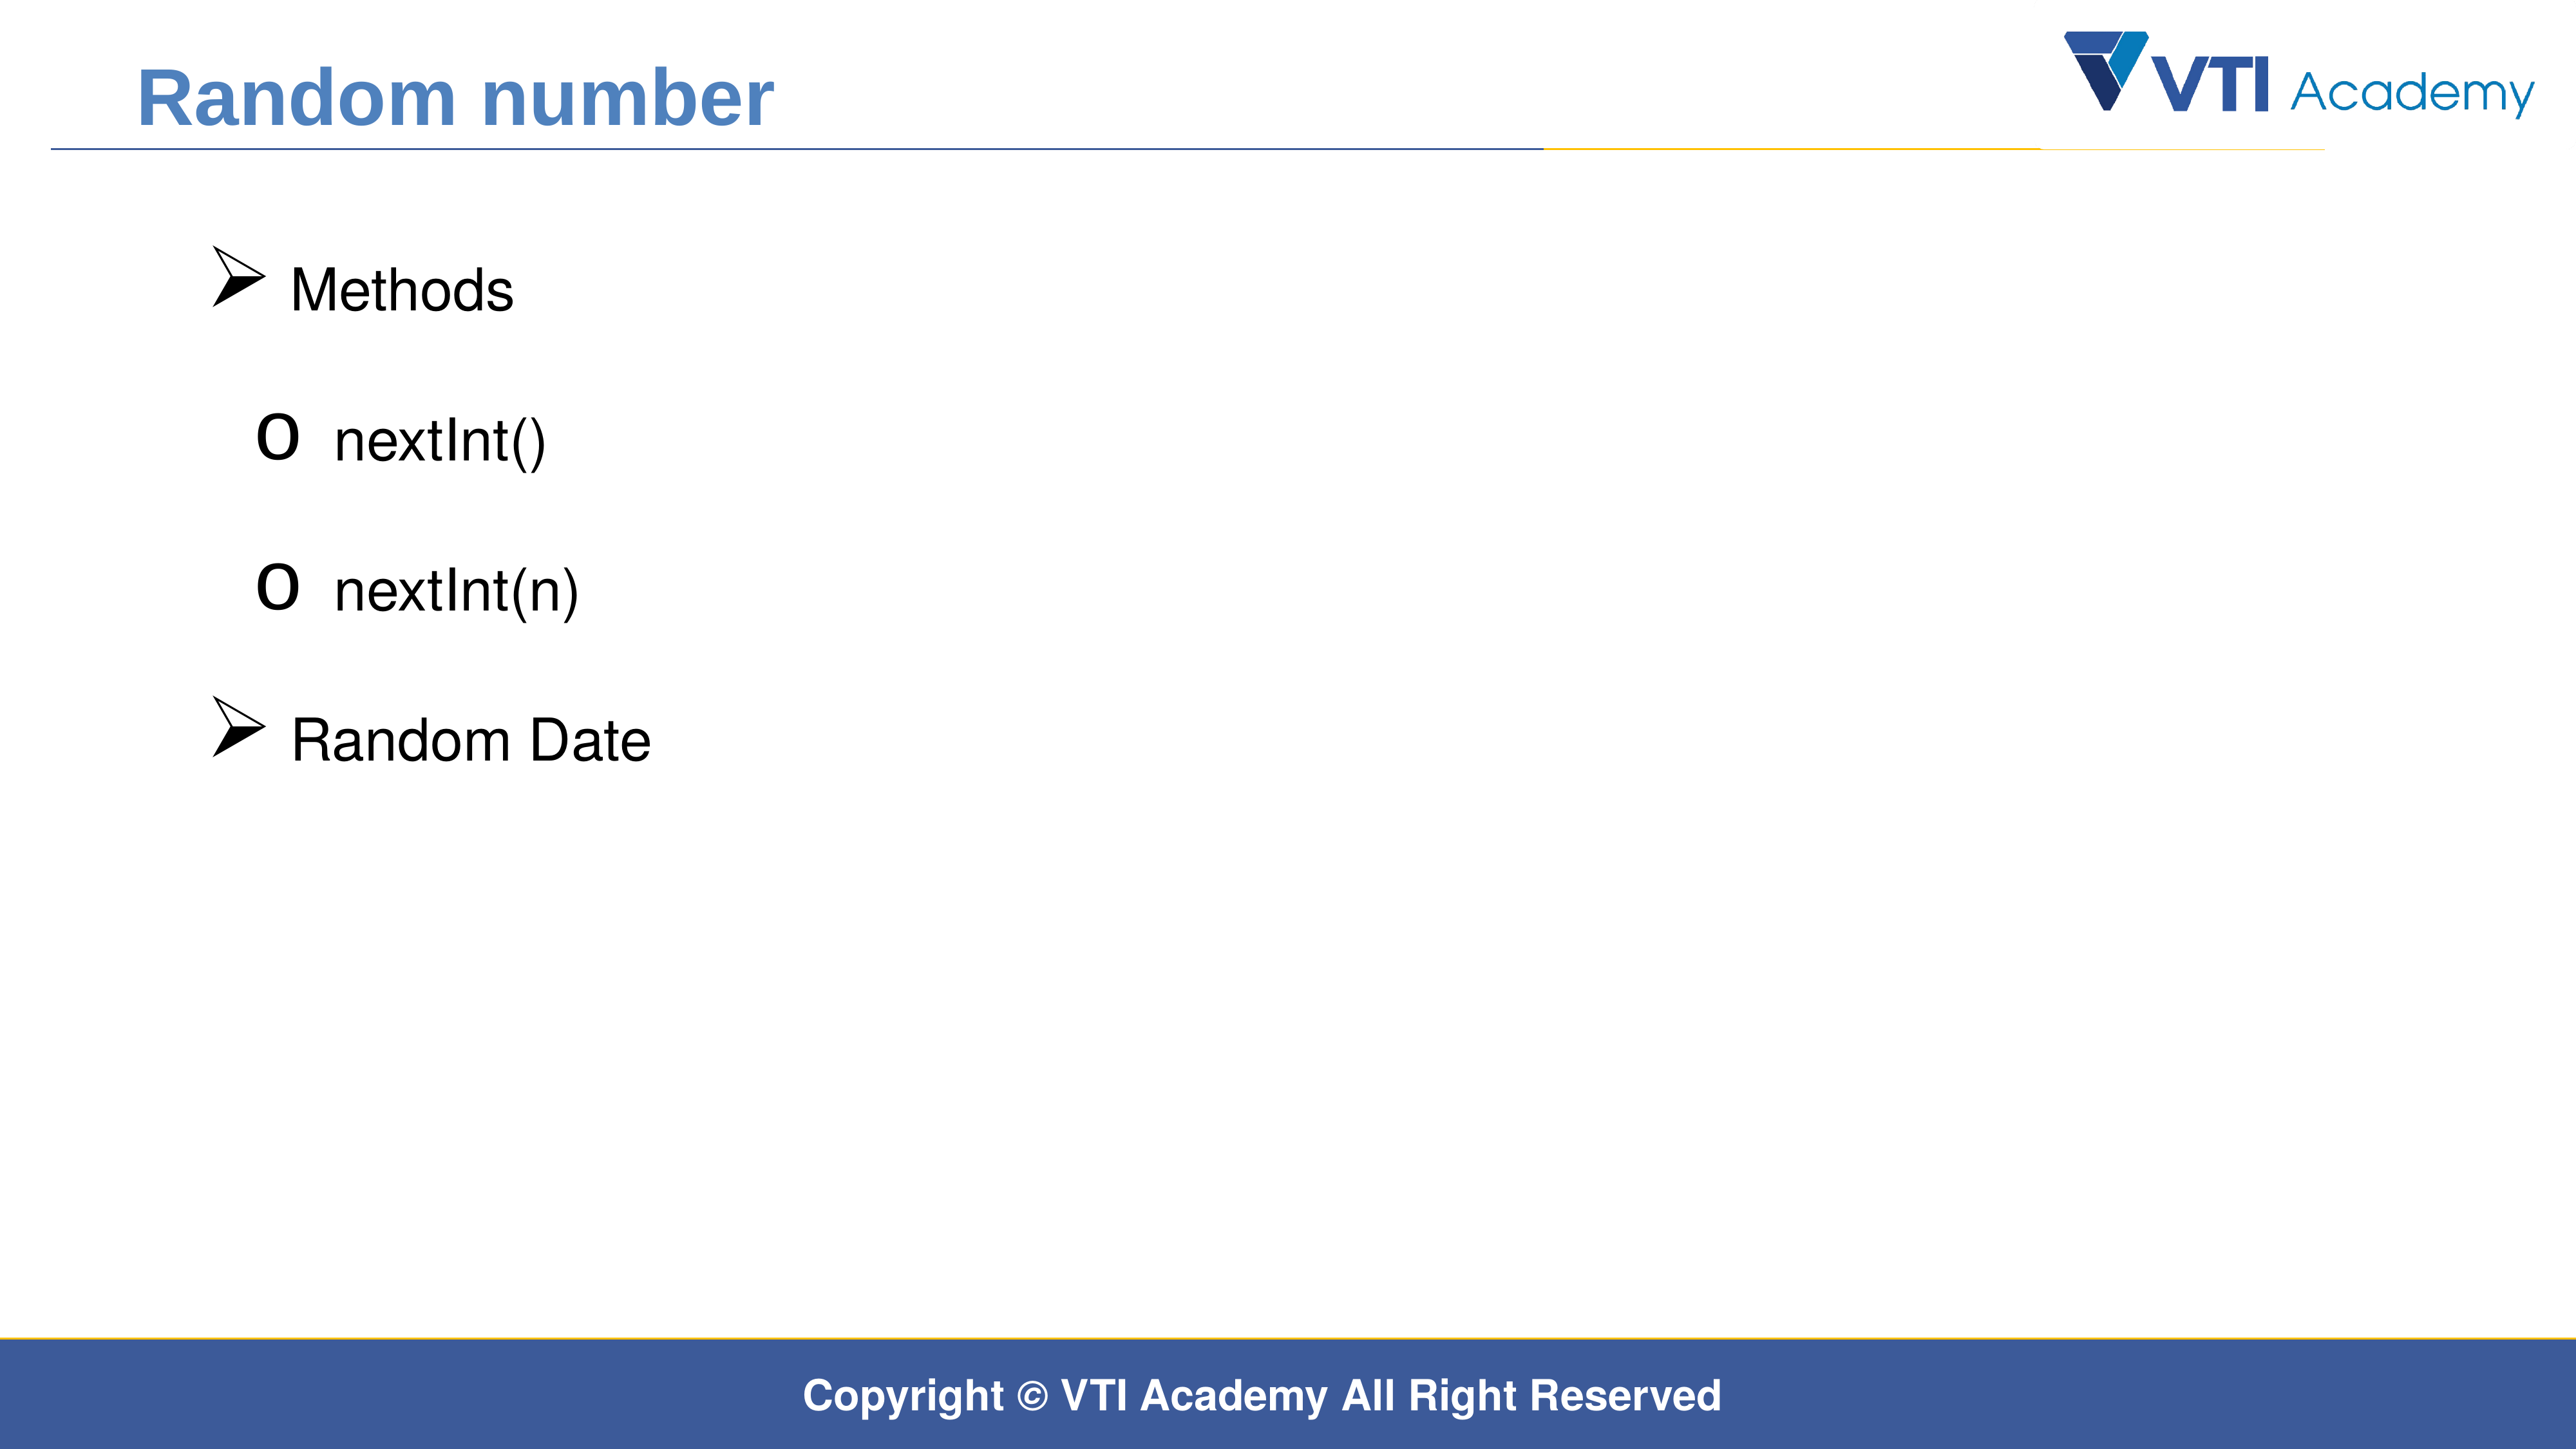

Random number
 Methods
 nextInt()
 nextInt(n)
 Random Date